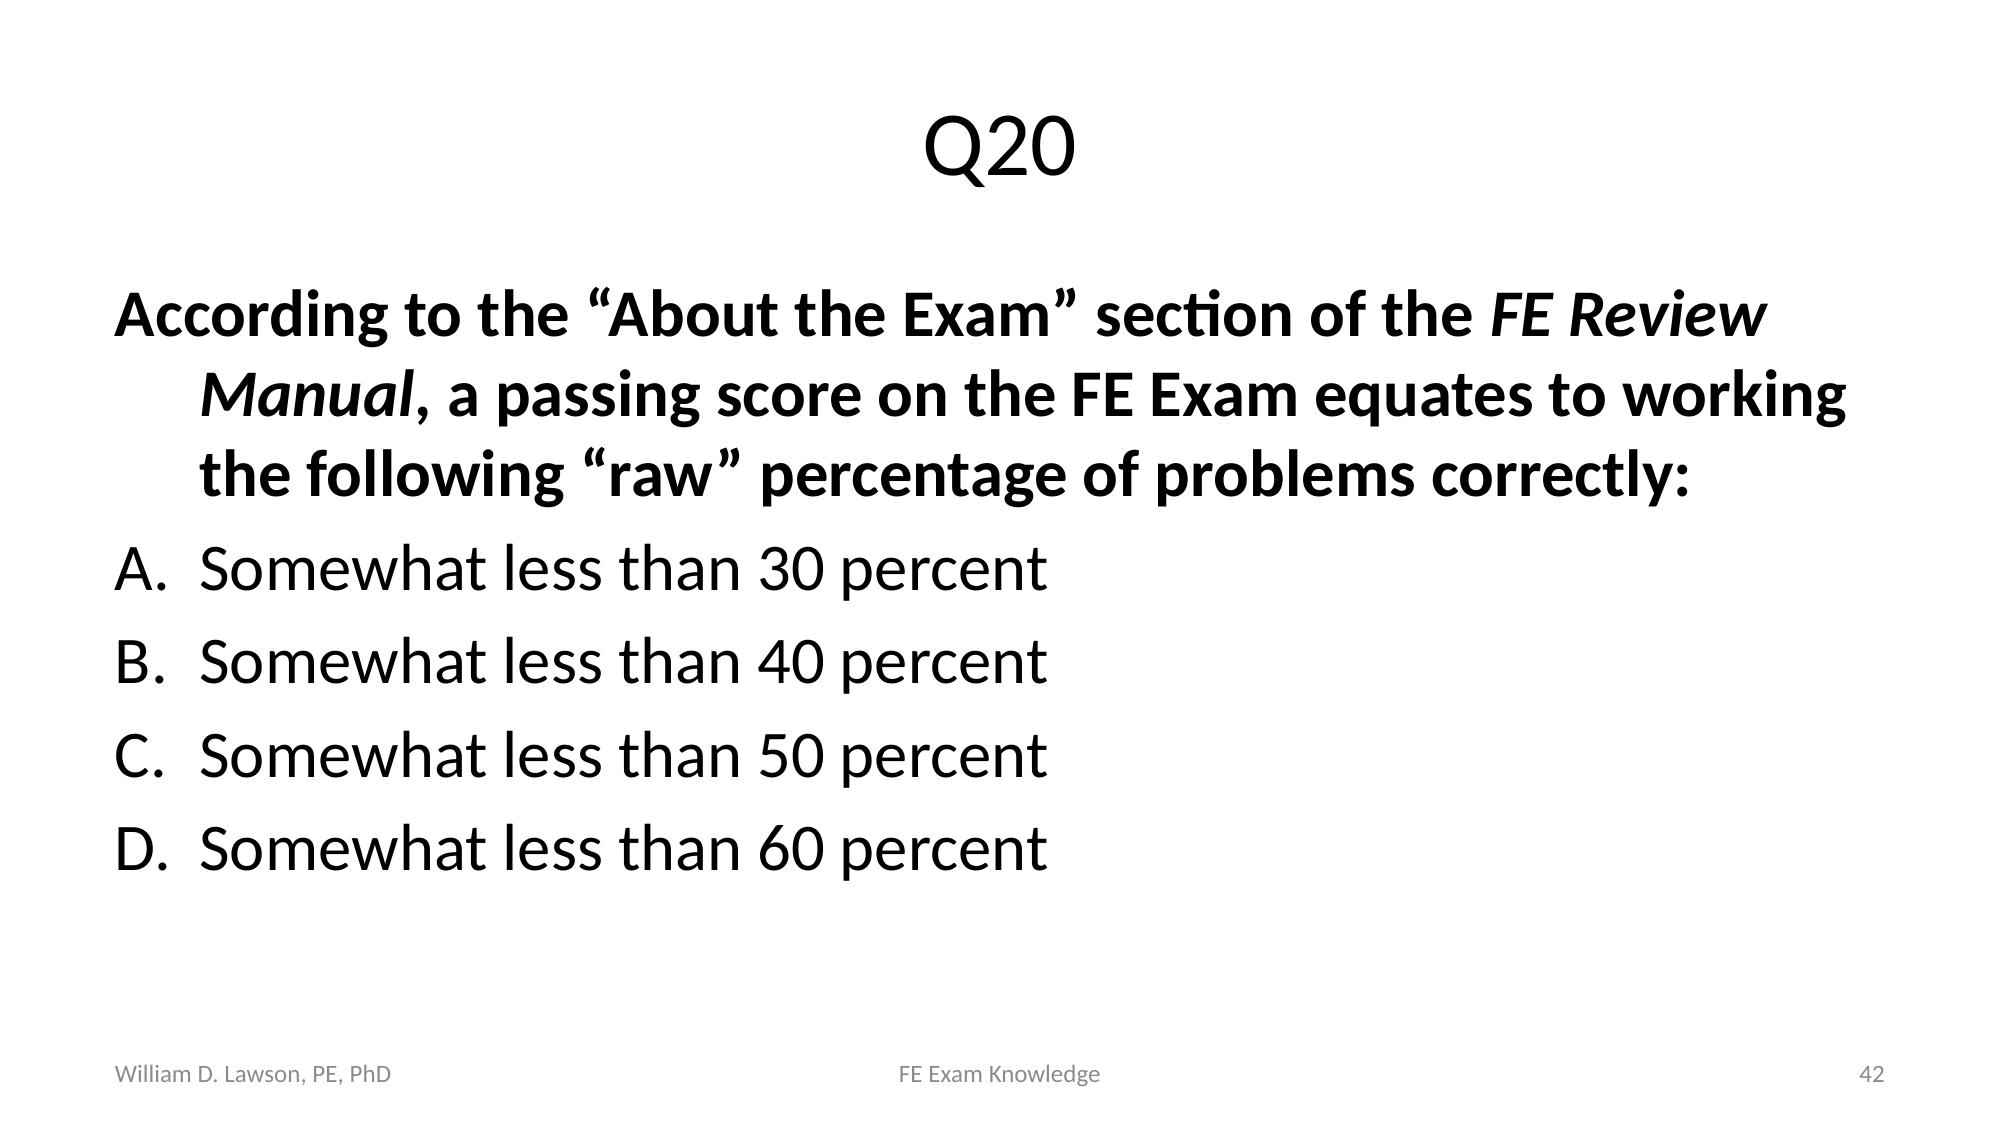

# Q20
According to the “About the Exam” section of the FE Review Manual, a passing score on the FE Exam equates to working the following “raw” percentage of problems correctly:
Somewhat less than 30 percent
Somewhat less than 40 percent
Somewhat less than 50 percent
Somewhat less than 60 percent

William D. Lawson, PE, PhD
FE Exam Knowledge
42